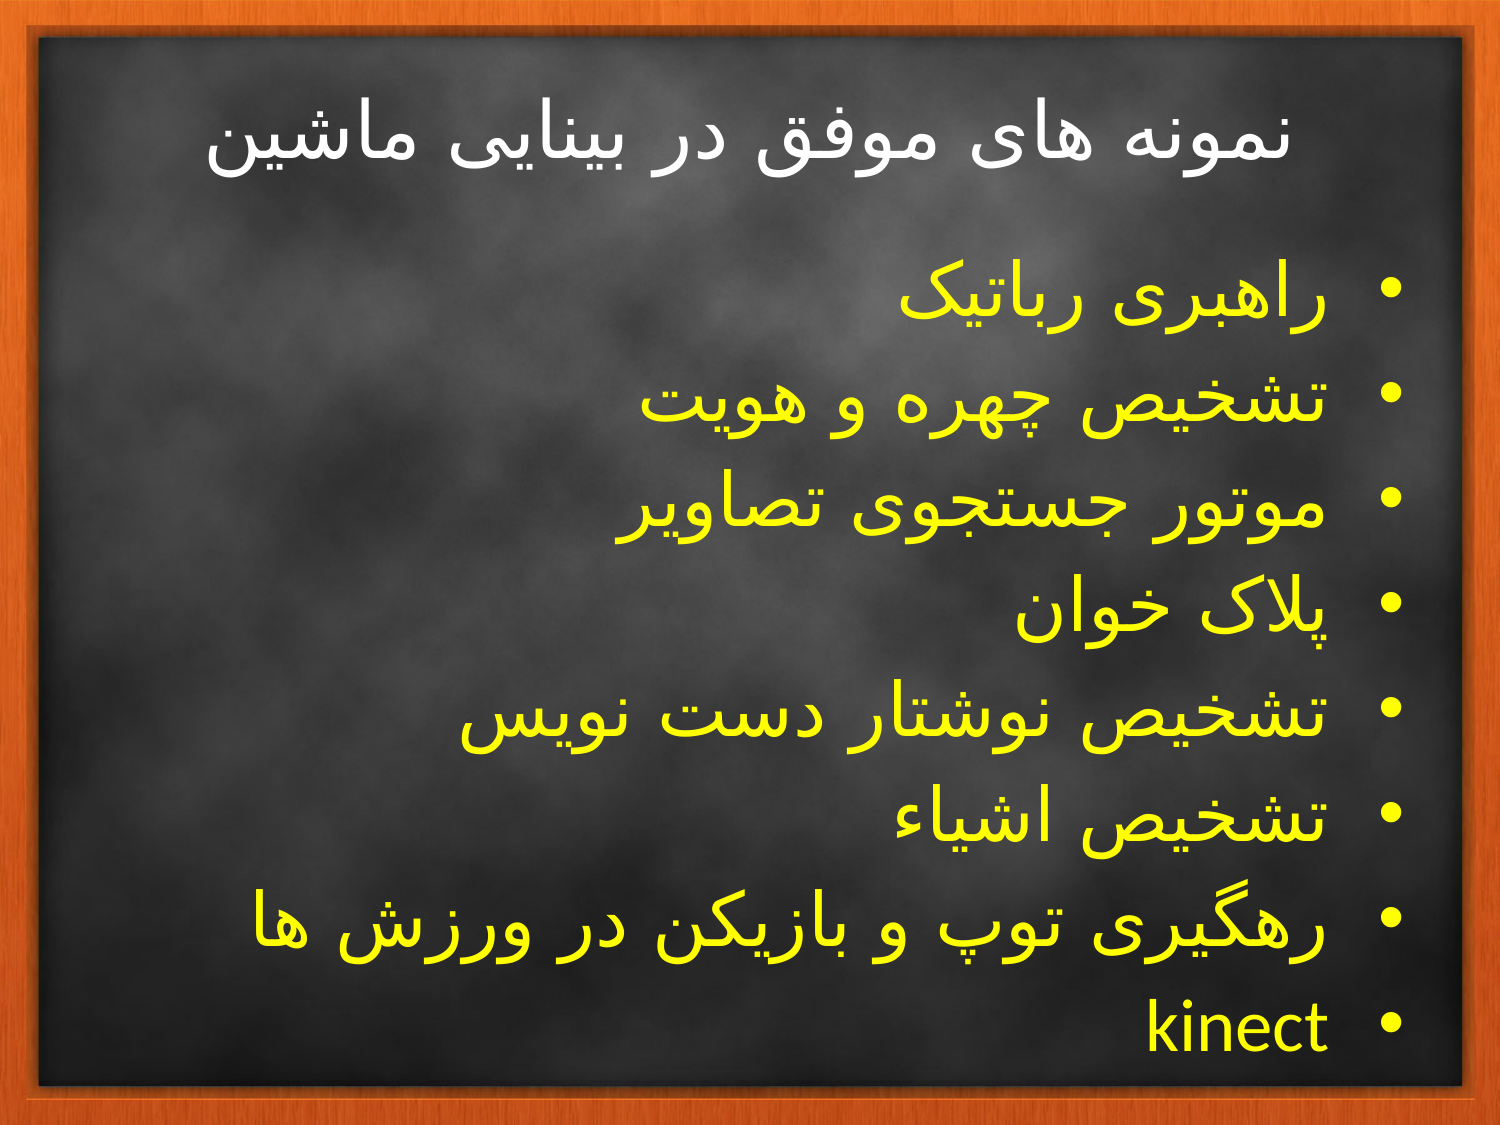

# نمونه های موفق در بینایی ماشین
راهبری رباتیک
تشخیص چهره و هویت
موتور جستجوی تصاویر
پلاک خوان
تشخیص نوشتار دست نویس
تشخیص اشیاء
رهگیری توپ و بازیکن در ورزش ها
kinect